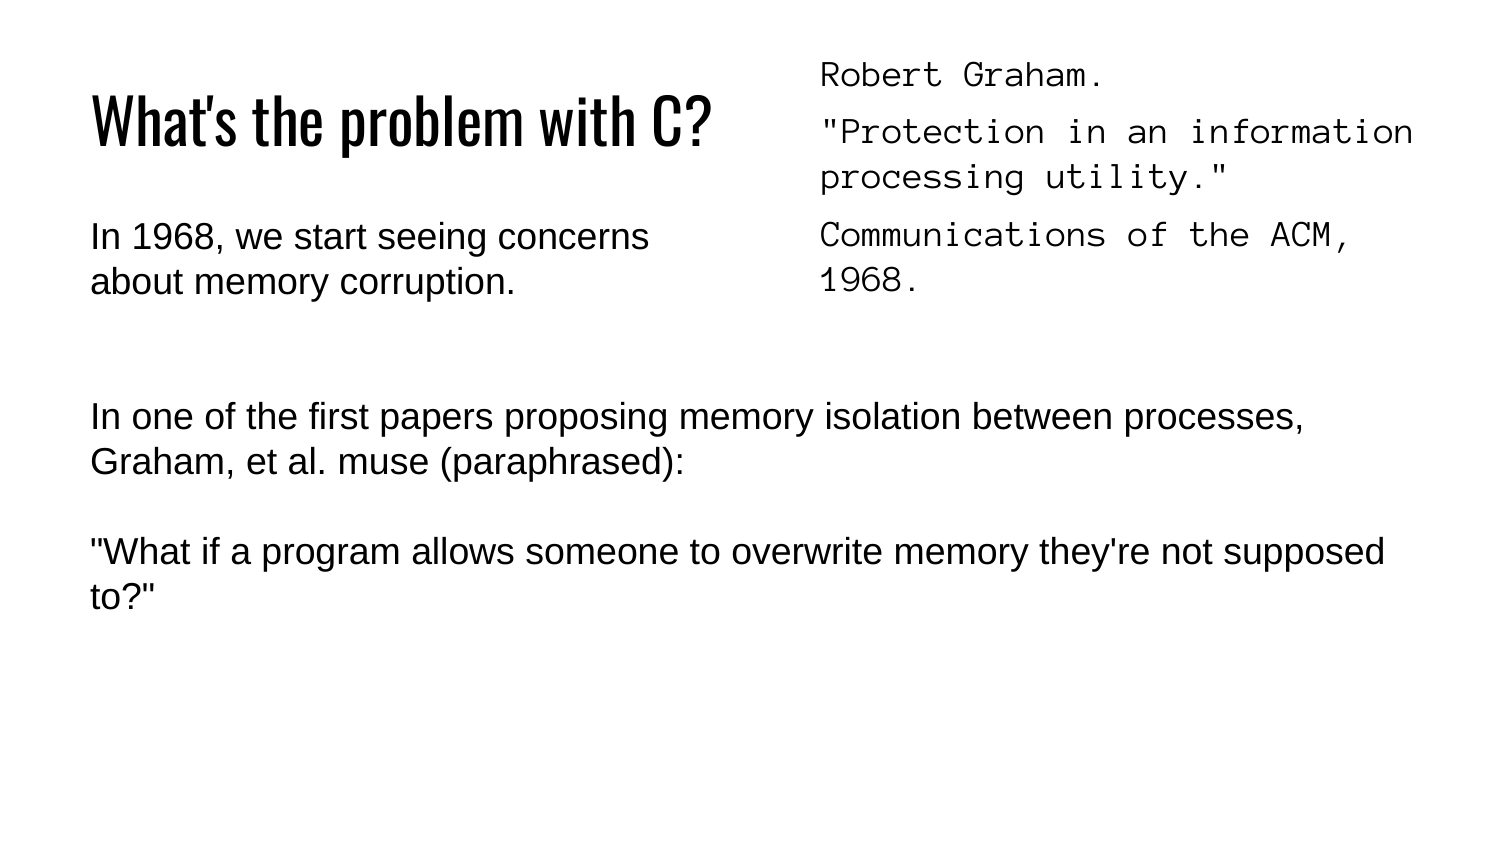

Robert Graham.
"Protection in an information processing utility."
Communications of the ACM, 1968.
# What's the problem with C?
In 1968, we start seeing concerns
about memory corruption.

In one of the first papers proposing memory isolation between processes, Graham, et al. muse (paraphrased):

"What if a program allows someone to overwrite memory they're not supposed to?"